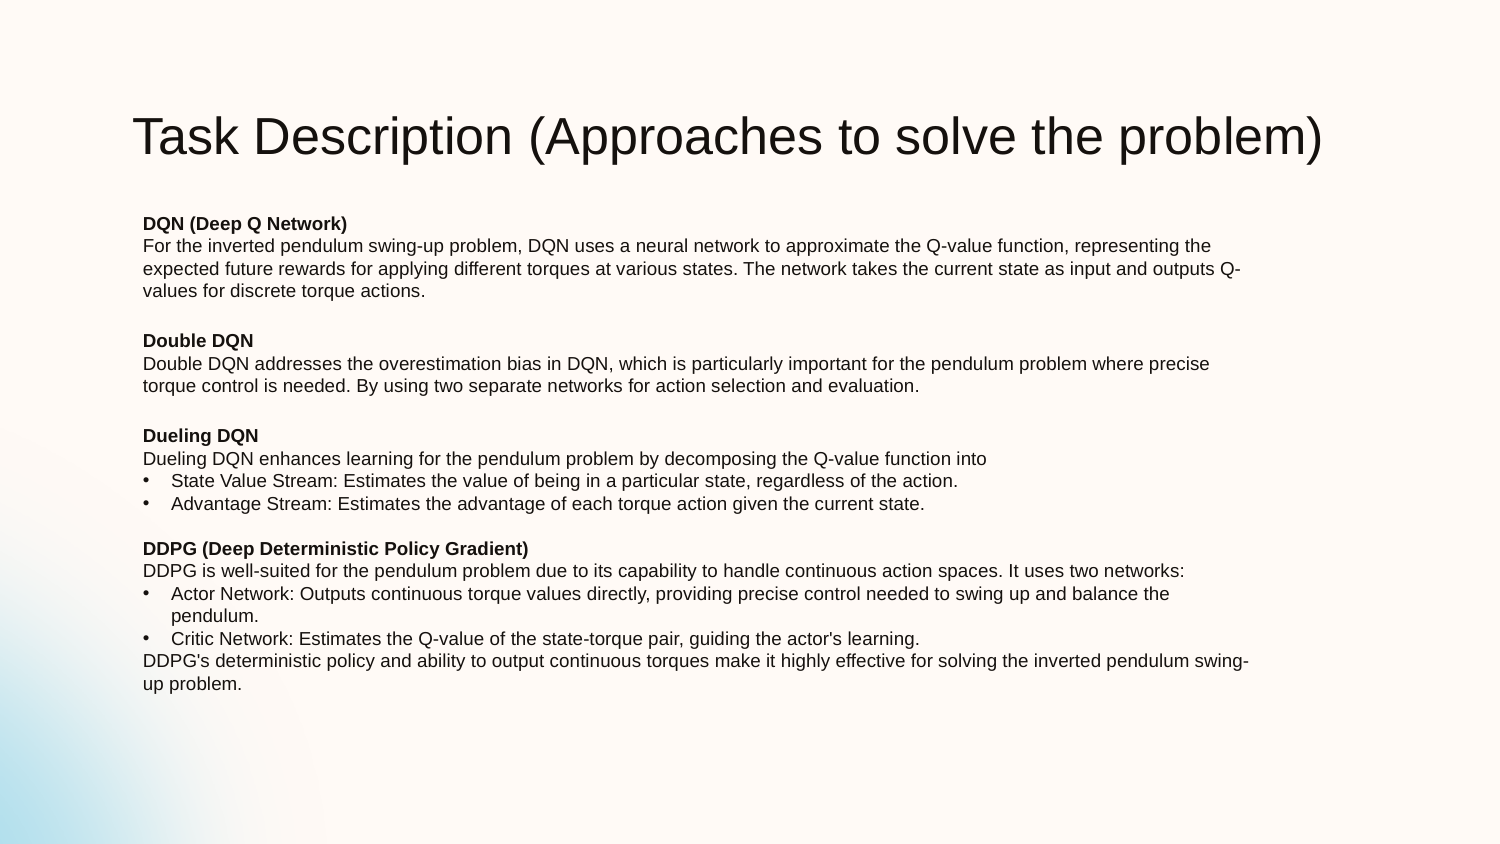

# Task Description (Approaches to solve the problem)
DQN (Deep Q Network)
For the inverted pendulum swing-up problem, DQN uses a neural network to approximate the Q-value function, representing the expected future rewards for applying different torques at various states. The network takes the current state as input and outputs Q-values for discrete torque actions.

Double DQN
Double DQN addresses the overestimation bias in DQN, which is particularly important for the pendulum problem where precise torque control is needed. By using two separate networks for action selection and evaluation.

Dueling DQN
Dueling DQN enhances learning for the pendulum problem by decomposing the Q-value function into
State Value Stream: Estimates the value of being in a particular state, regardless of the action.
Advantage Stream: Estimates the advantage of each torque action given the current state.

DDPG (Deep Deterministic Policy Gradient)
DDPG is well-suited for the pendulum problem due to its capability to handle continuous action spaces. It uses two networks:
Actor Network: Outputs continuous torque values directly, providing precise control needed to swing up and balance the pendulum.
Critic Network: Estimates the Q-value of the state-torque pair, guiding the actor's learning.
DDPG's deterministic policy and ability to output continuous torques make it highly effective for solving the inverted pendulum swing-up problem.